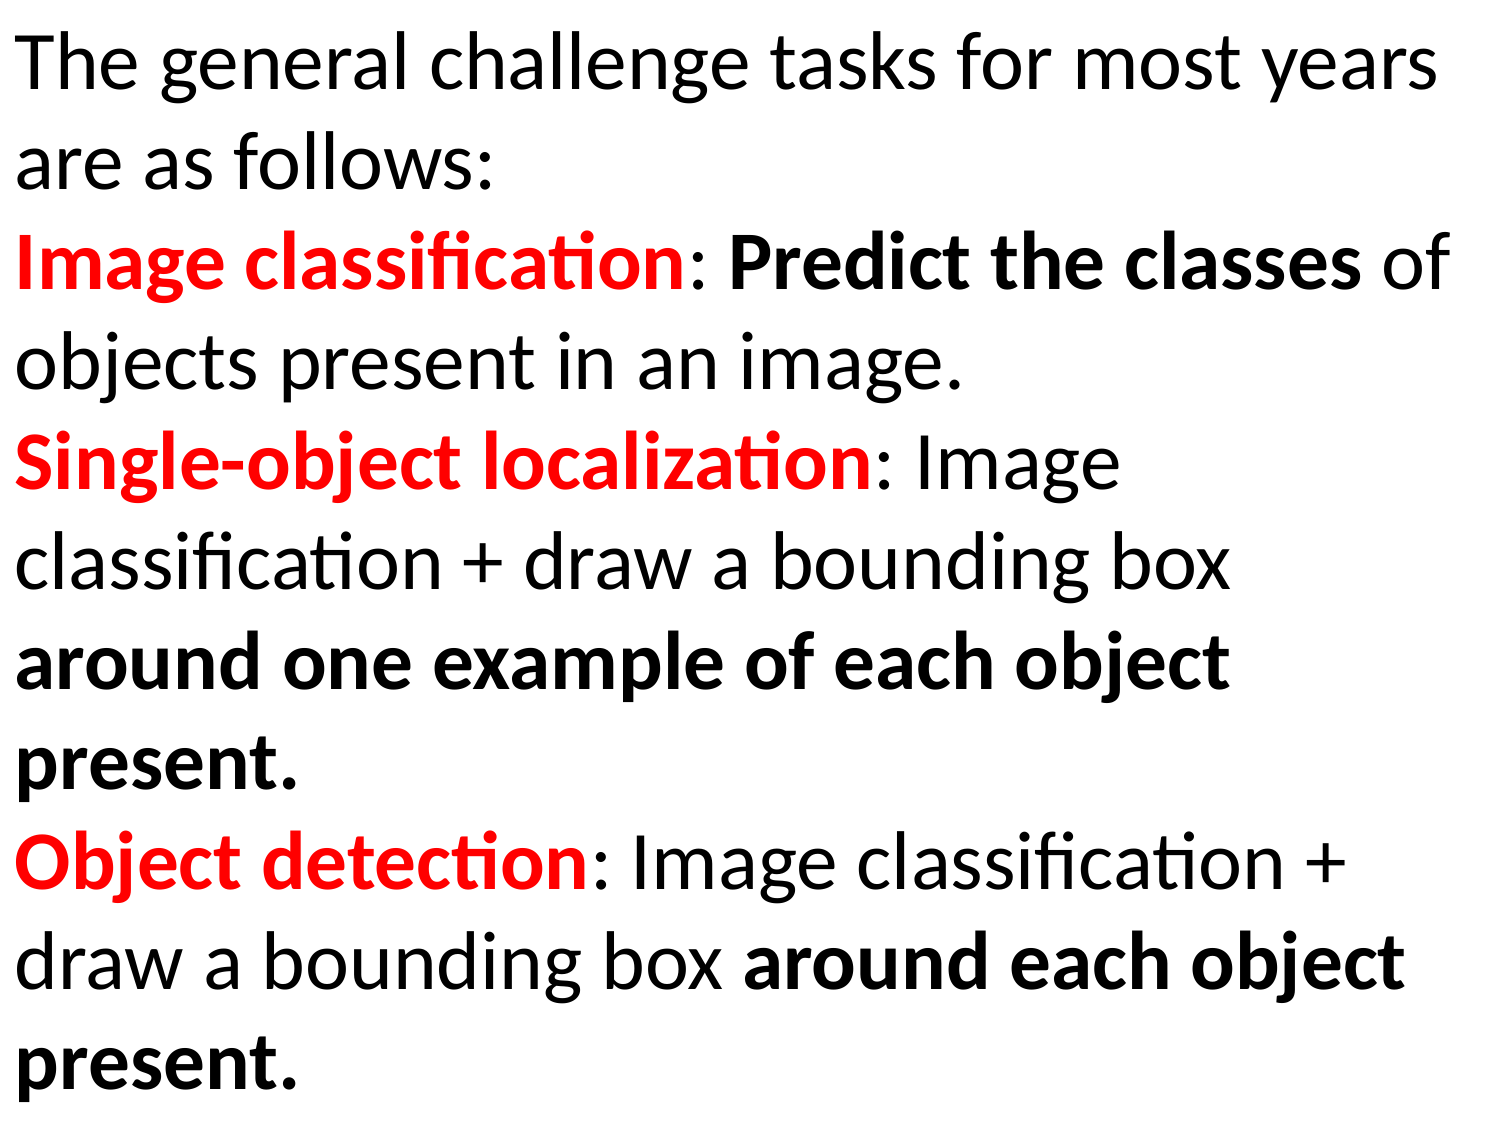

The general challenge tasks for most years are as follows:
Image classification: Predict the classes of objects present in an image.
Single-object localization: Image classification + draw a bounding box around one example of each object present.
Object detection: Image classification + draw a bounding box around each object present.